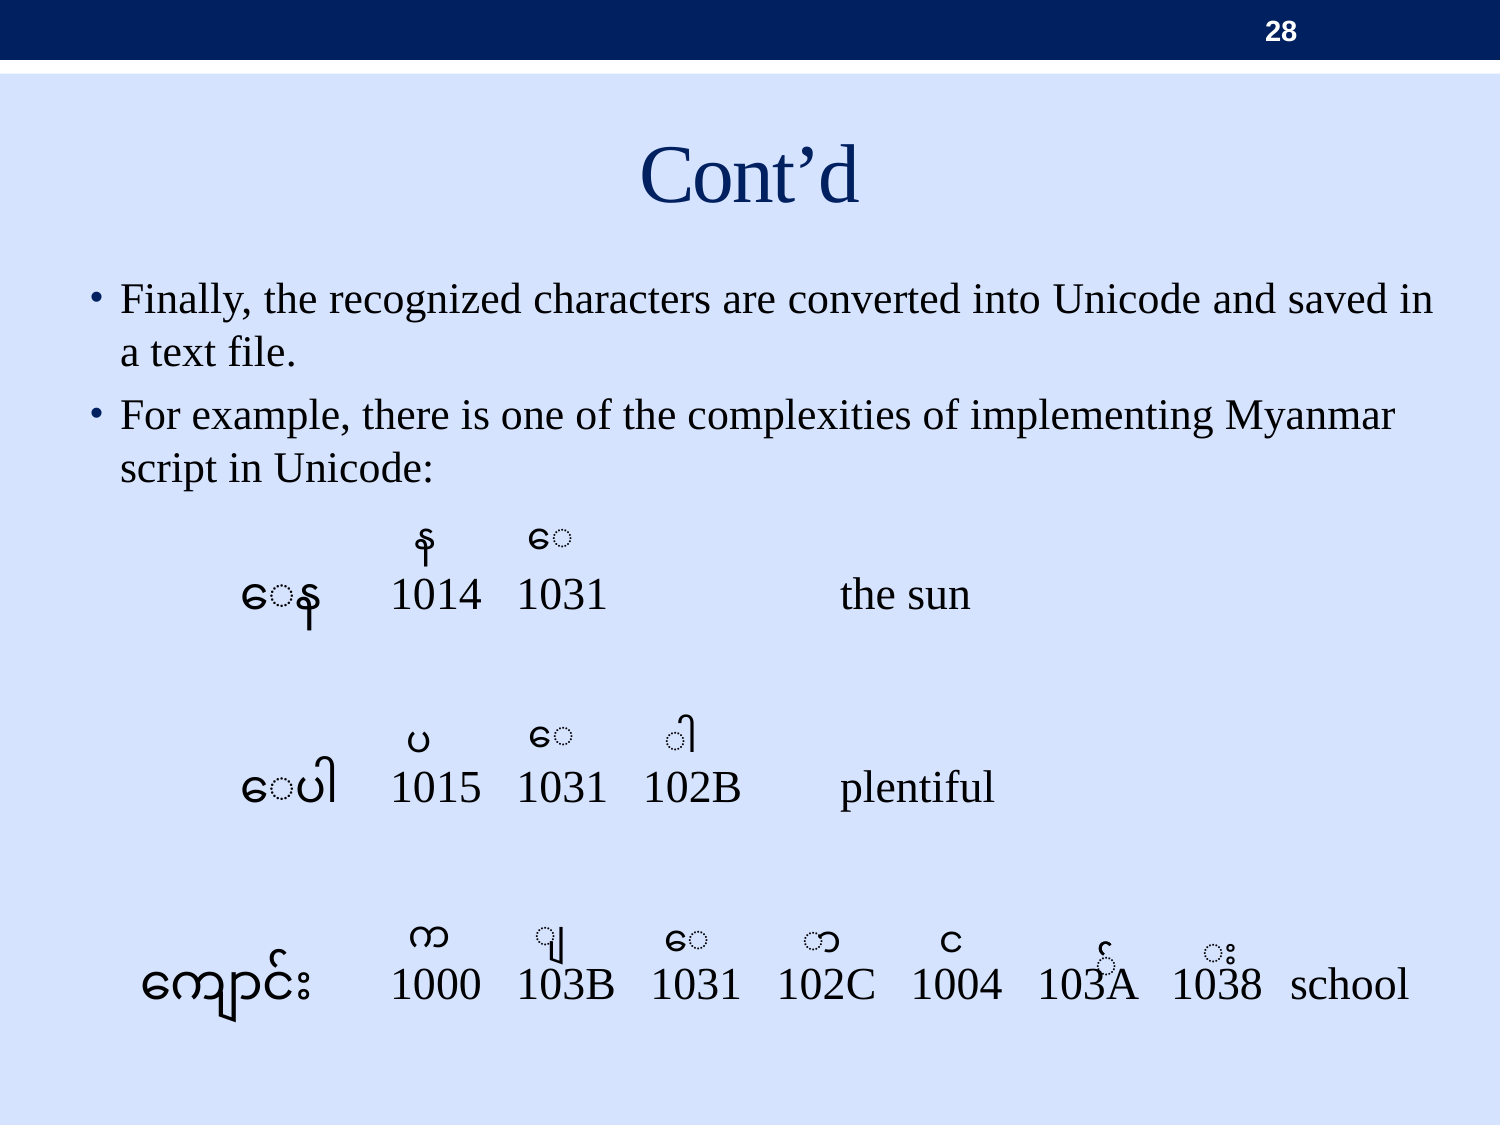

28
# Cont’d
Finally, the recognized characters are converted into Unicode and saved in a text file.
For example, there is one of the complexities of implementing Myanmar script in Unicode:

	​ေန	1014   1031		the sun

	ေပါ	1015   1031   102B	plentiful

    ကျောင်း	1000   103B   1031   102C   1004   103A   1038	school
န
ေ
ေ
ပ
ါ
က
ျ
ေ
ာ
င
း
််